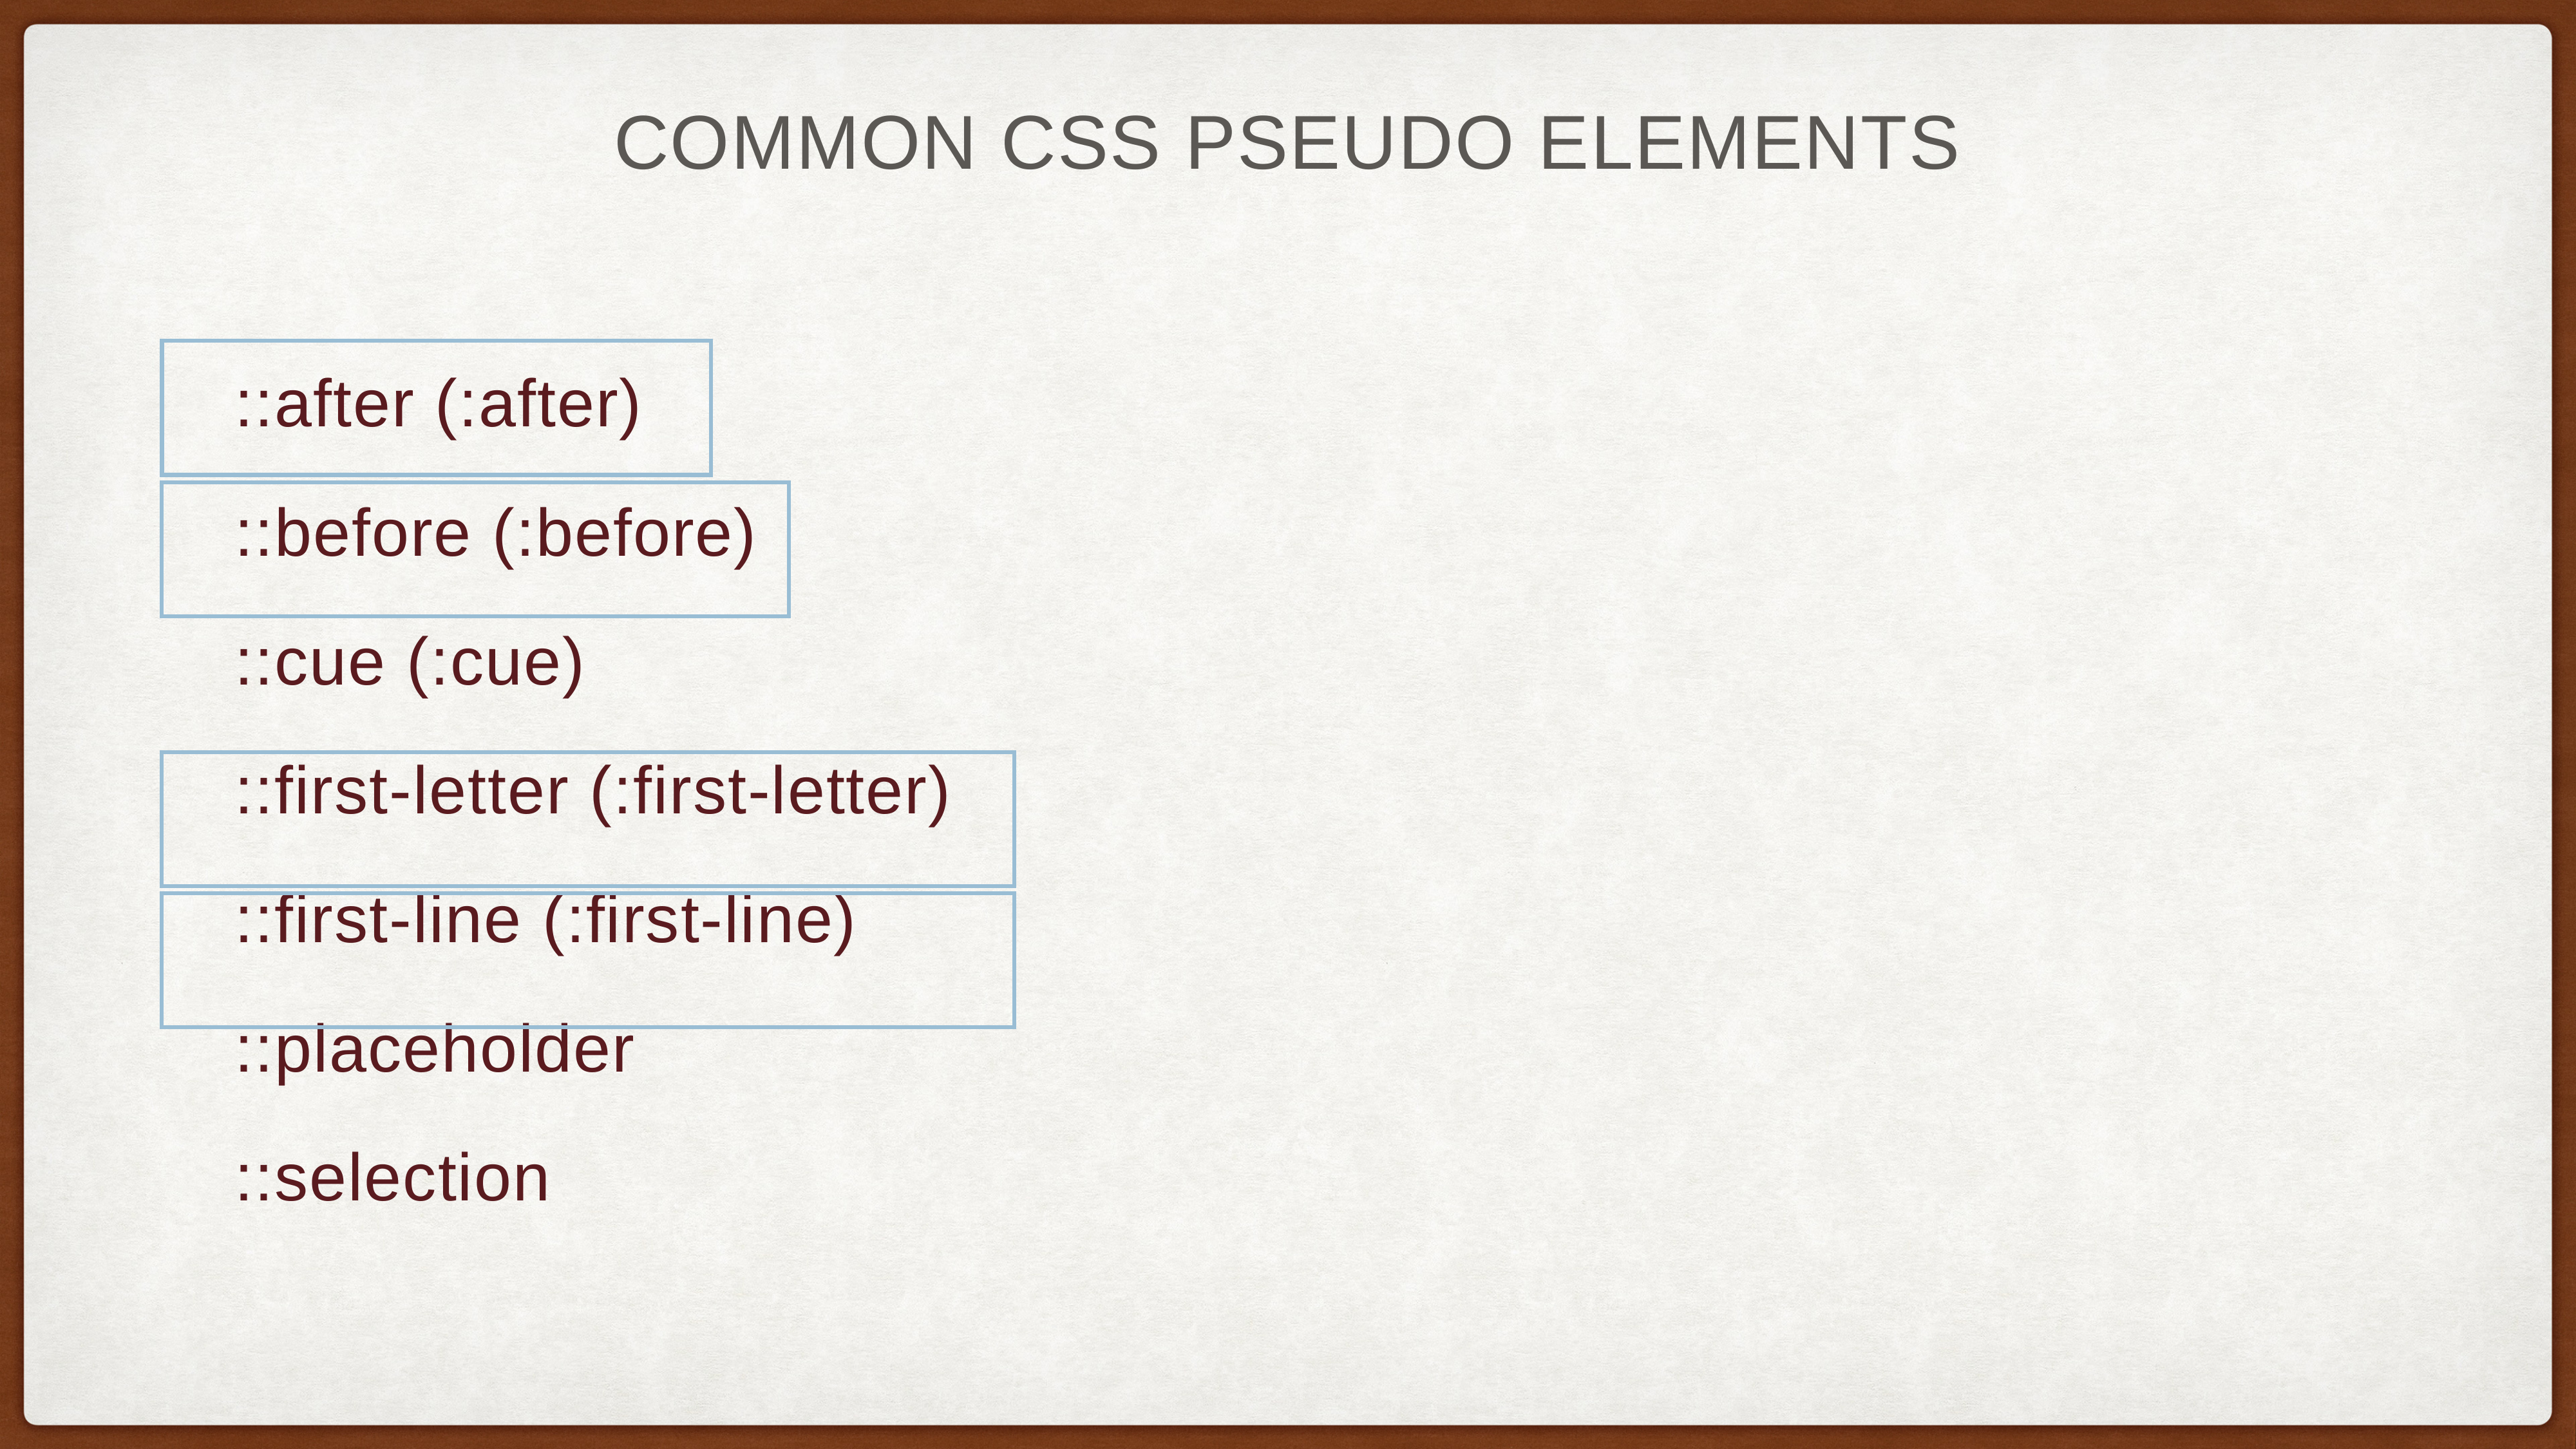

# Common CSS Pseudo elements

	::after (:after)
	::before (:before)
	::cue (:cue)
	::first-letter (:first-letter)
	::first-line (:first-line)
	::placeholder
	::selection